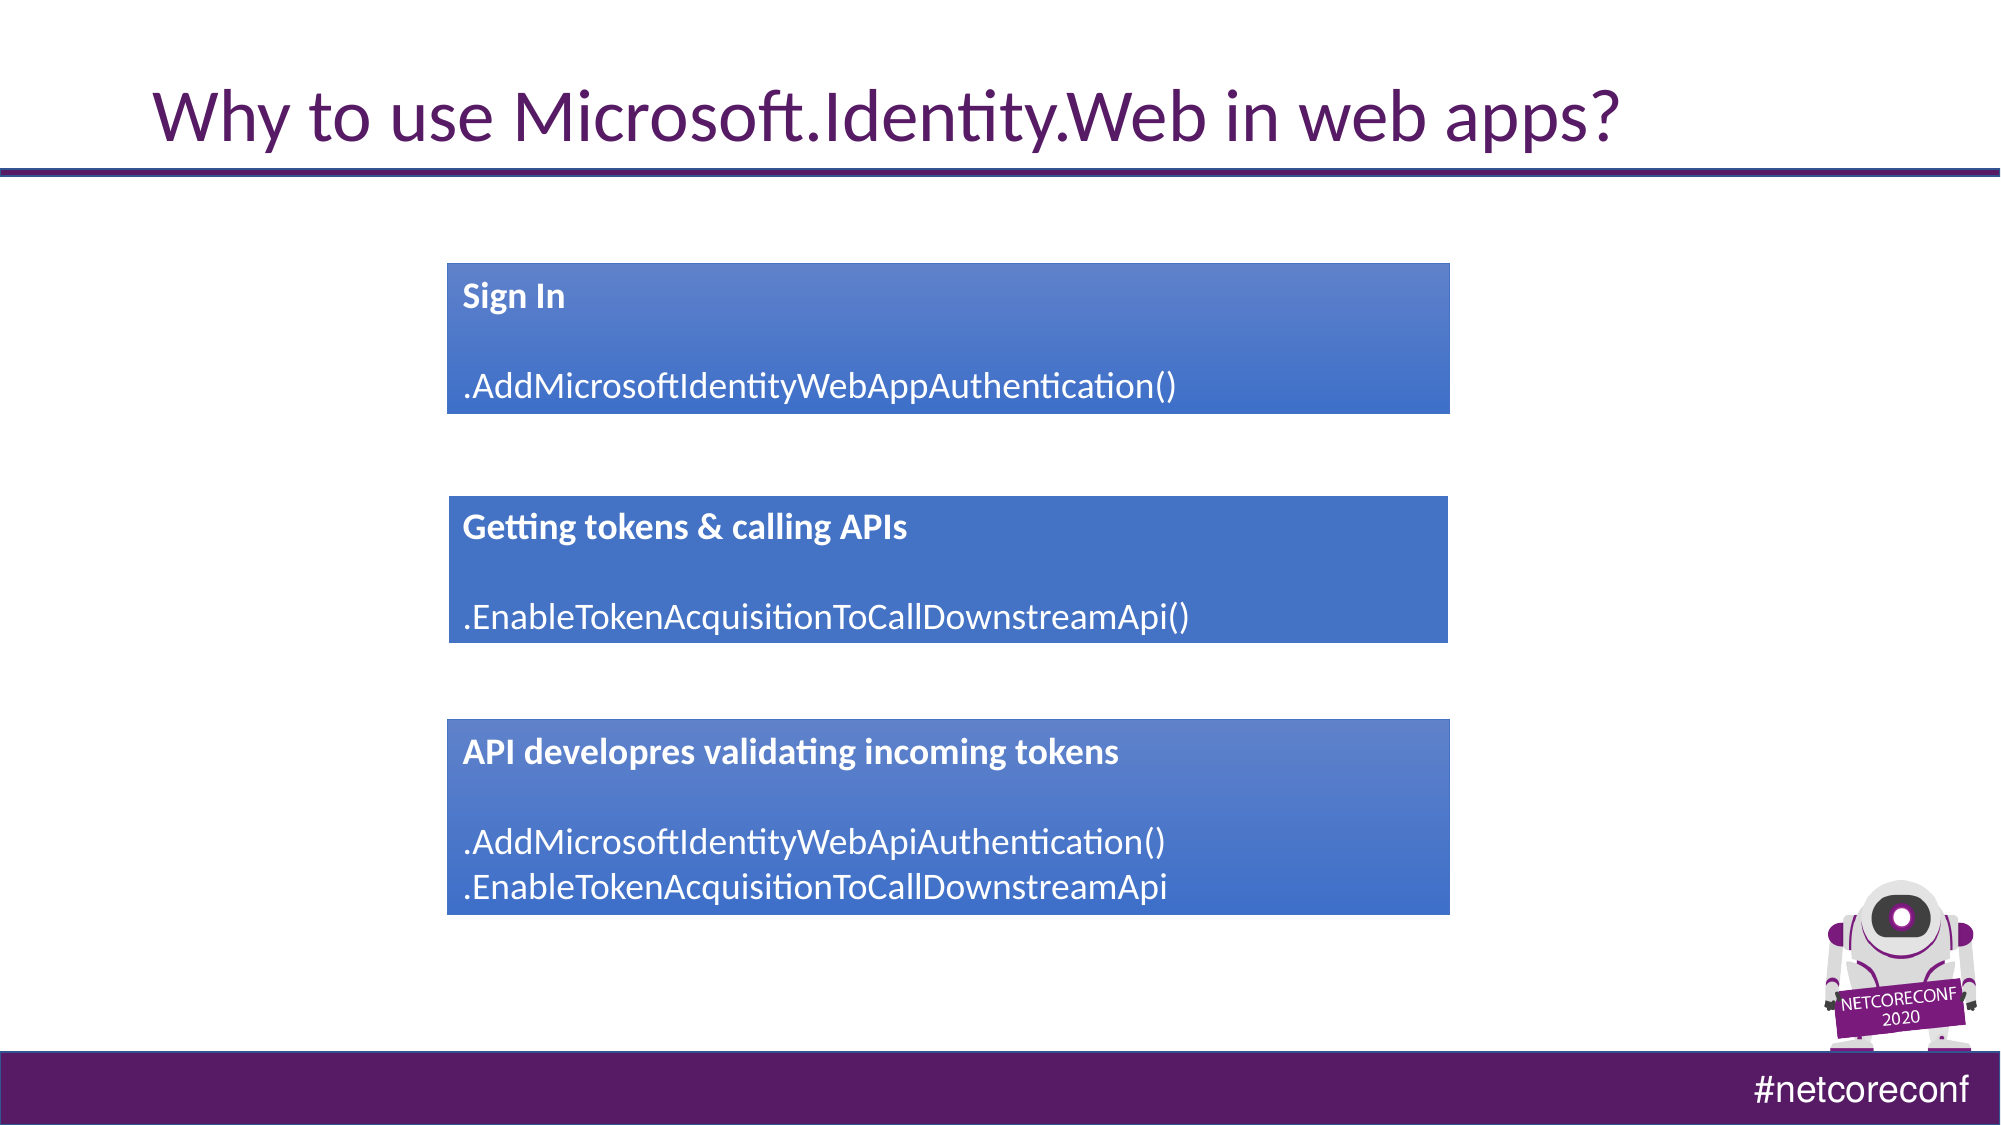

# Why to use Microsoft.Identity.Web in web apps?
Sign In

.AddMicrosoftIdentityWebAppAuthentication()
Getting tokens & calling APIs

.EnableTokenAcquisitionToCallDownstreamApi()
API developres validating incoming tokens

.AddMicrosoftIdentityWebApiAuthentication()
.EnableTokenAcquisitionToCallDownstreamApi